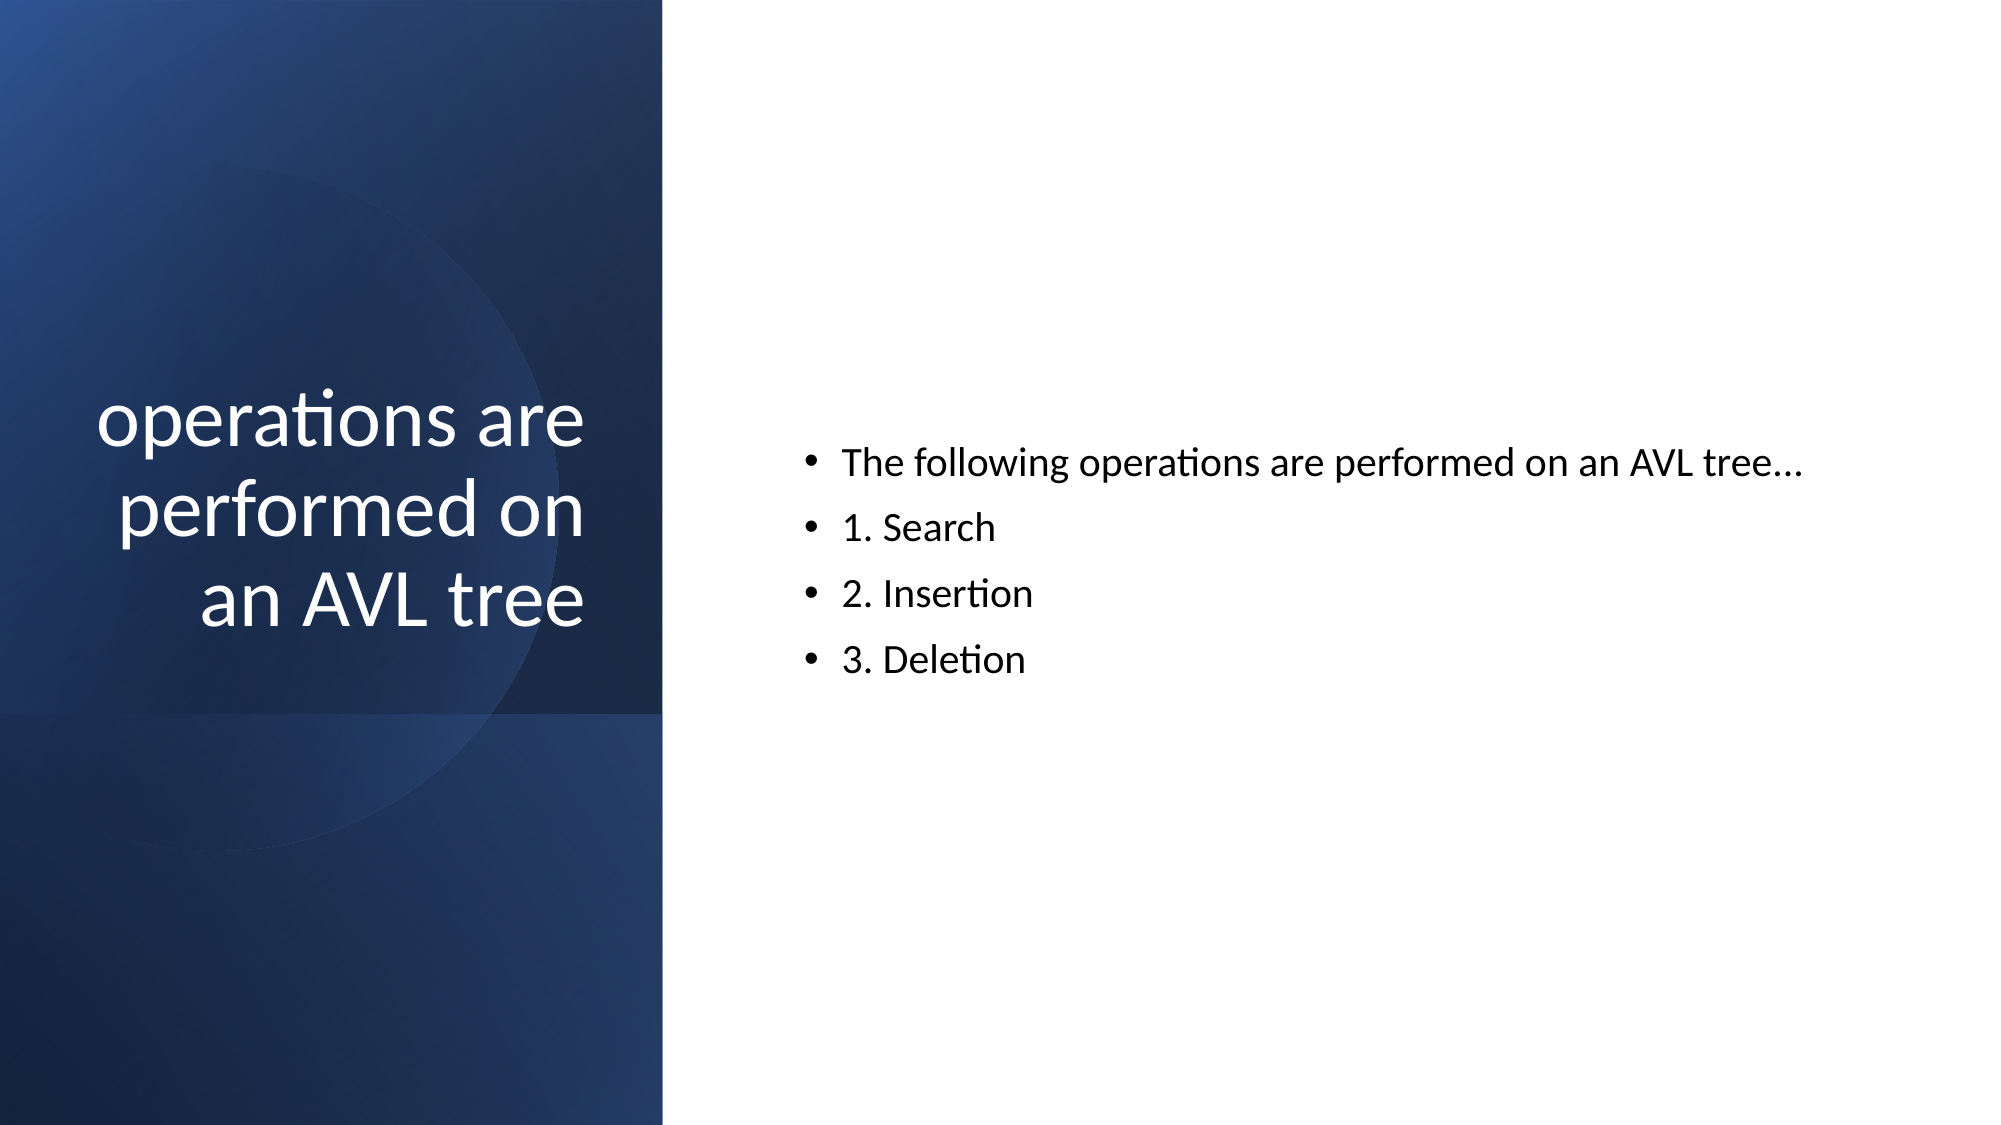

# operations are performed on an AVL tree
The following operations are performed on an AVL tree...
1. Search
2. Insertion
3. Deletion